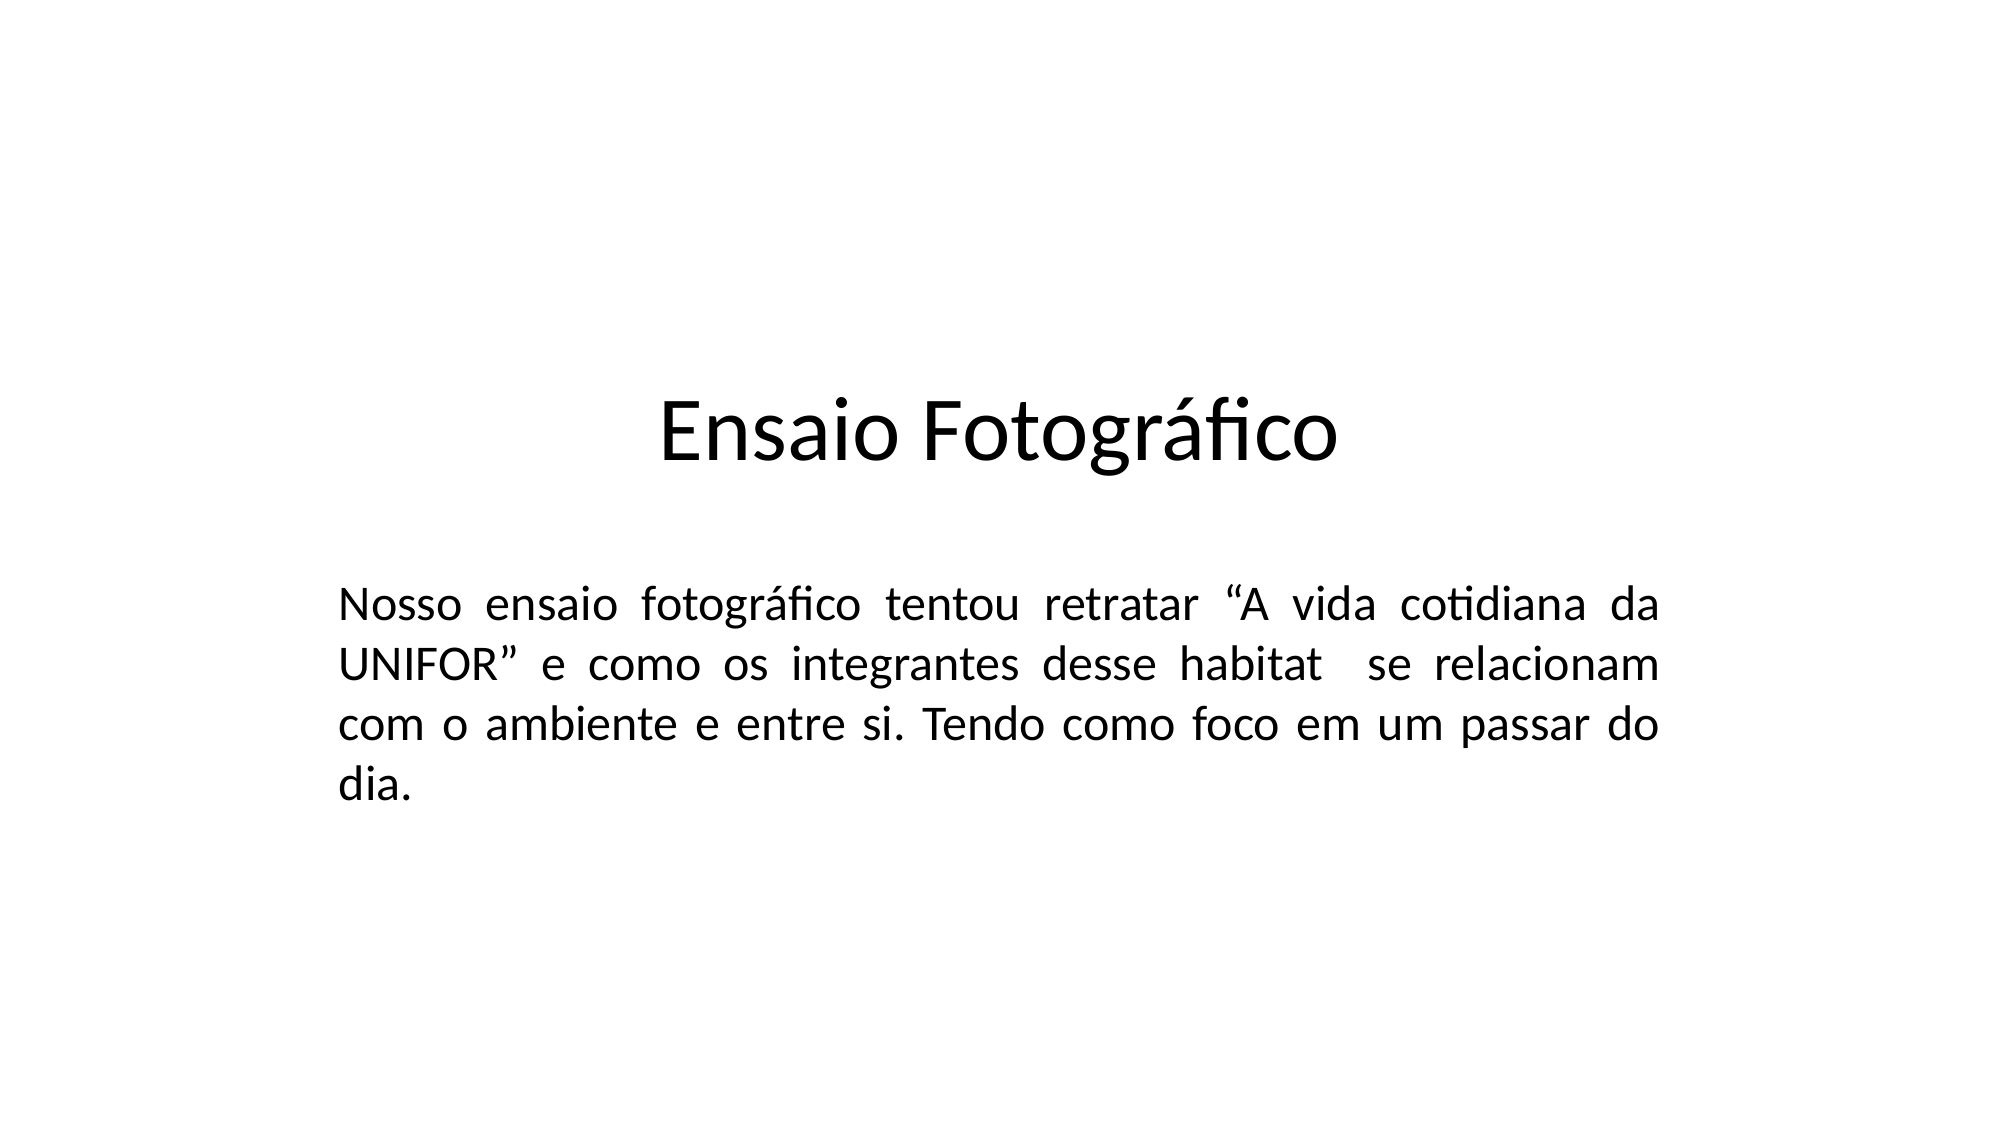

# Ensaio Fotográfico
Nosso ensaio fotográfico tentou retratar “A vida cotidiana da UNIFOR” e como os integrantes desse habitat  se relacionam com o ambiente e entre si. Tendo como foco em um passar do dia.